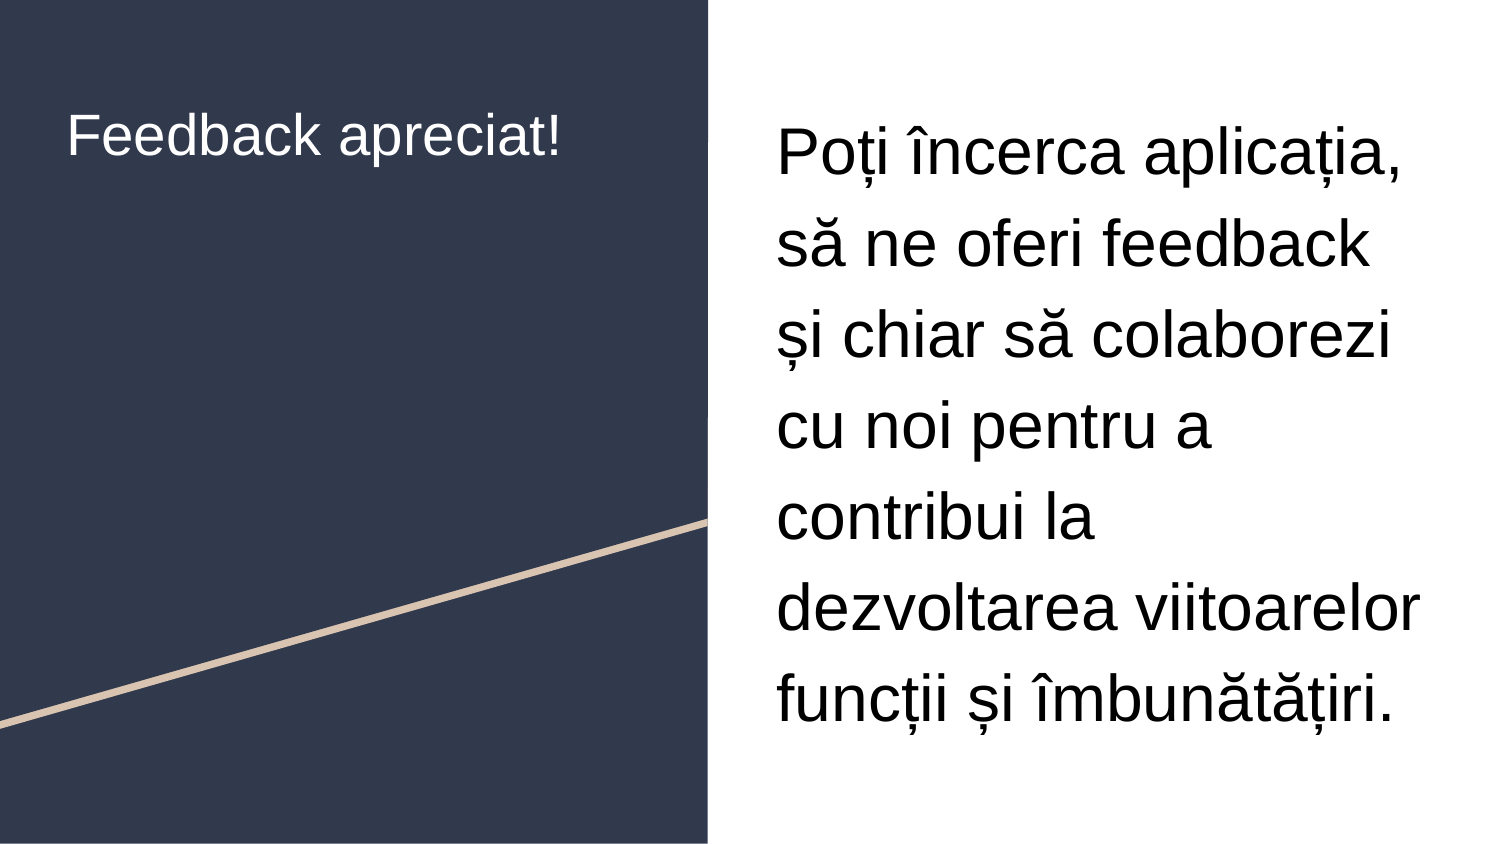

# Feedback apreciat!
Poți încerca aplicația, să ne oferi feedback și chiar să colaborezi cu noi pentru a contribui la dezvoltarea viitoarelor funcții și îmbunătățiri.